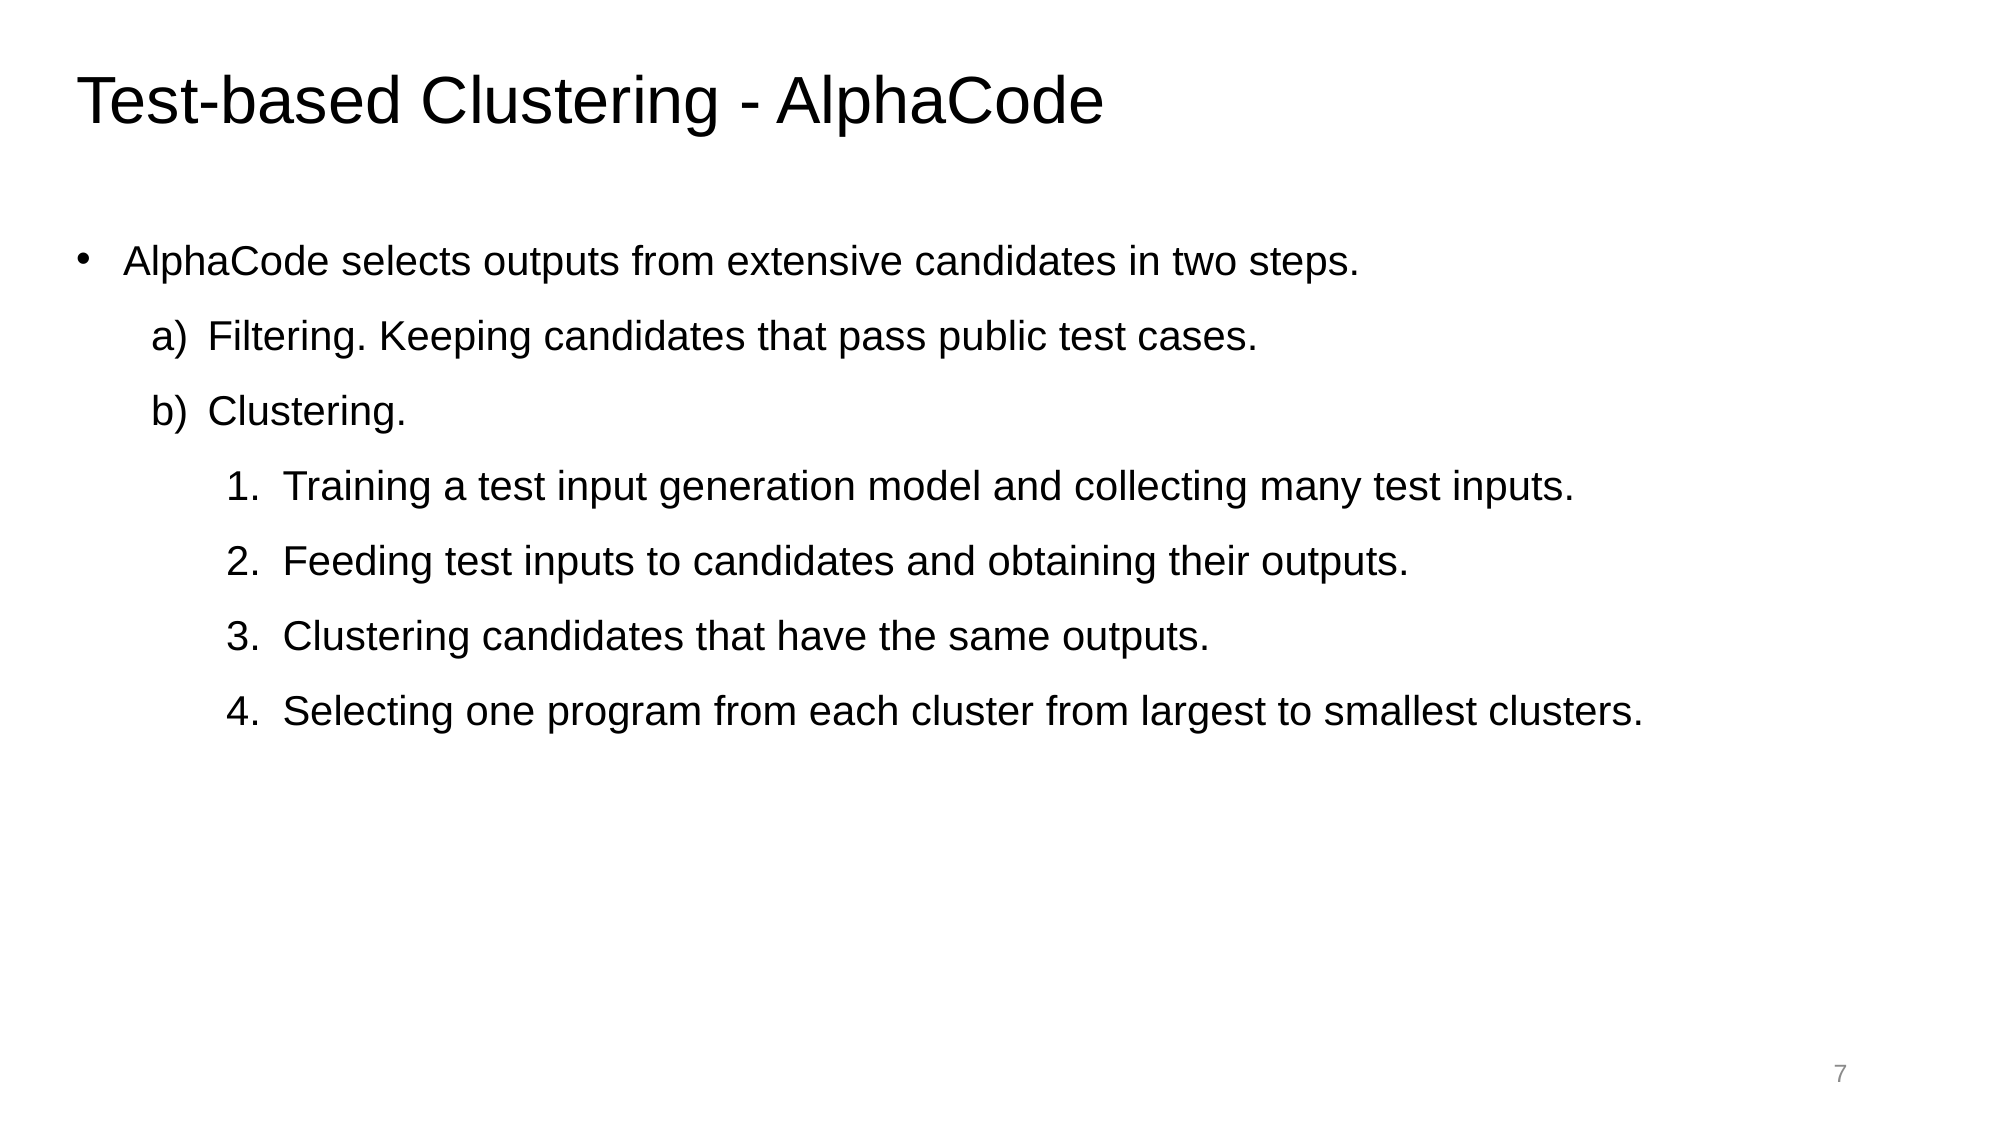

Test-based Clustering - AlphaCode
﻿AlphaCode selects outputs from extensive candidates in two steps.
Filtering. Keeping candidates that pass public test cases.
Clustering.
Training a test input generation model and collecting many test inputs.
Feeding test inputs to candidates and obtaining their outputs.
Clustering candidates that have the same outputs.
Selecting one program from each cluster from largest to smallest clusters.

7